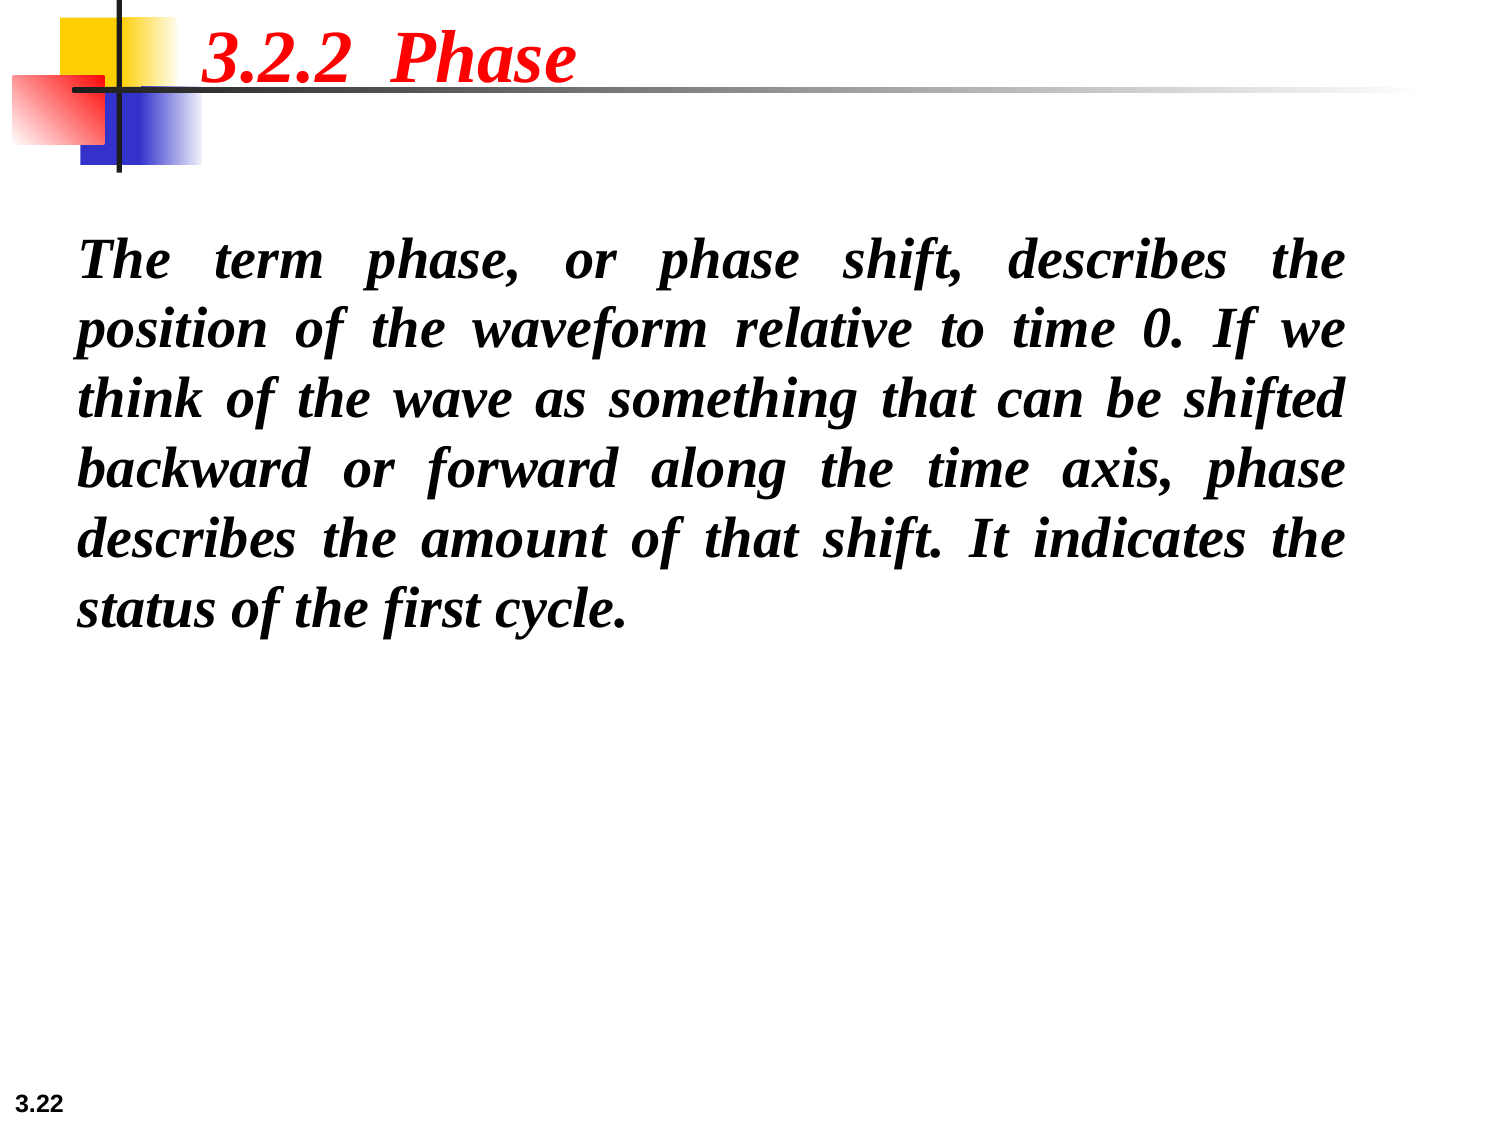

3.2.2  Phase

The term phase, or phase shift, describes the position of the waveform relative to time 0. If we think of the wave as something that can be shifted backward or forward along the time axis, phase describes the amount of that shift. It indicates the status of the first cycle.
3.22